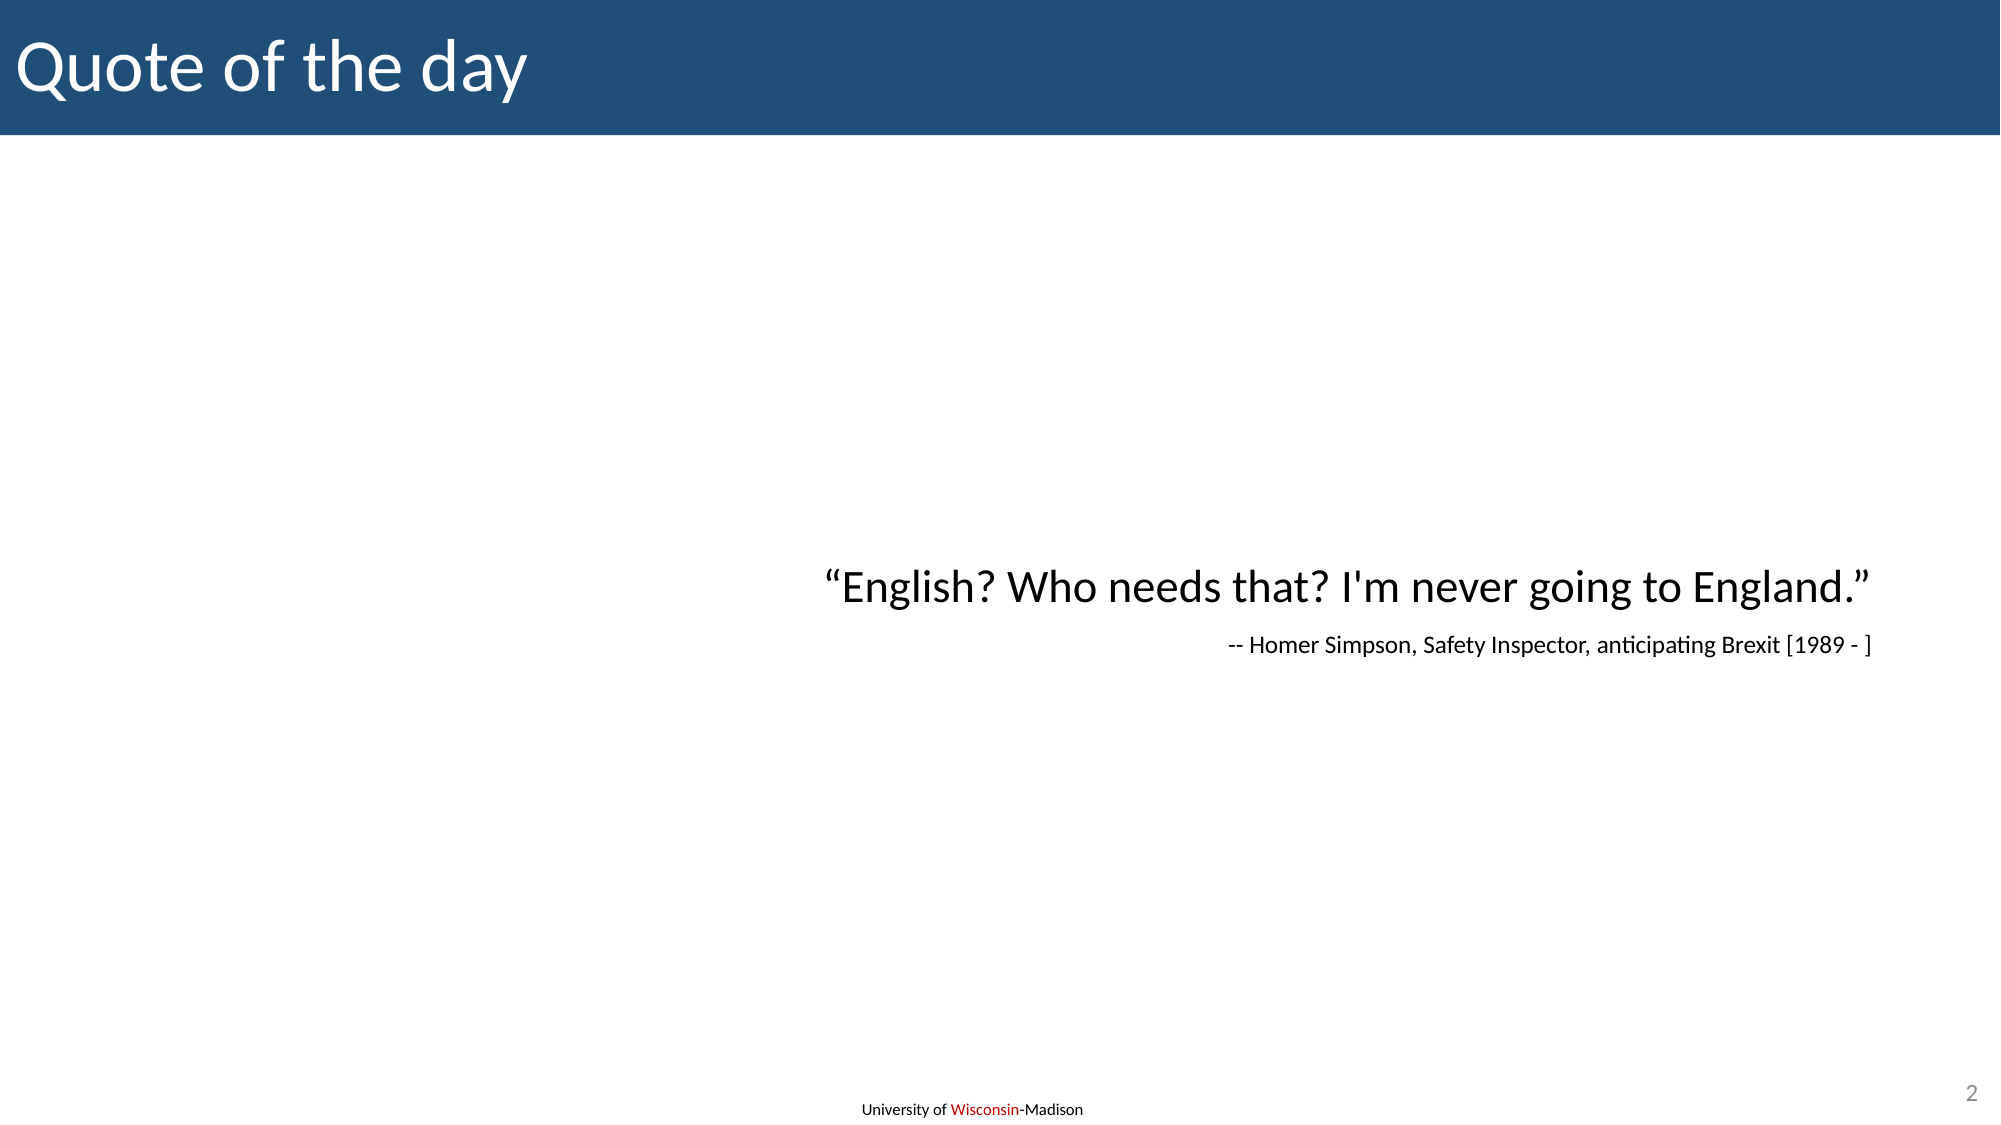

# Quote of the day
“English? Who needs that? I'm never going to England.”
-- Homer Simpson, Safety Inspector, anticipating Brexit [1989 - ]

2